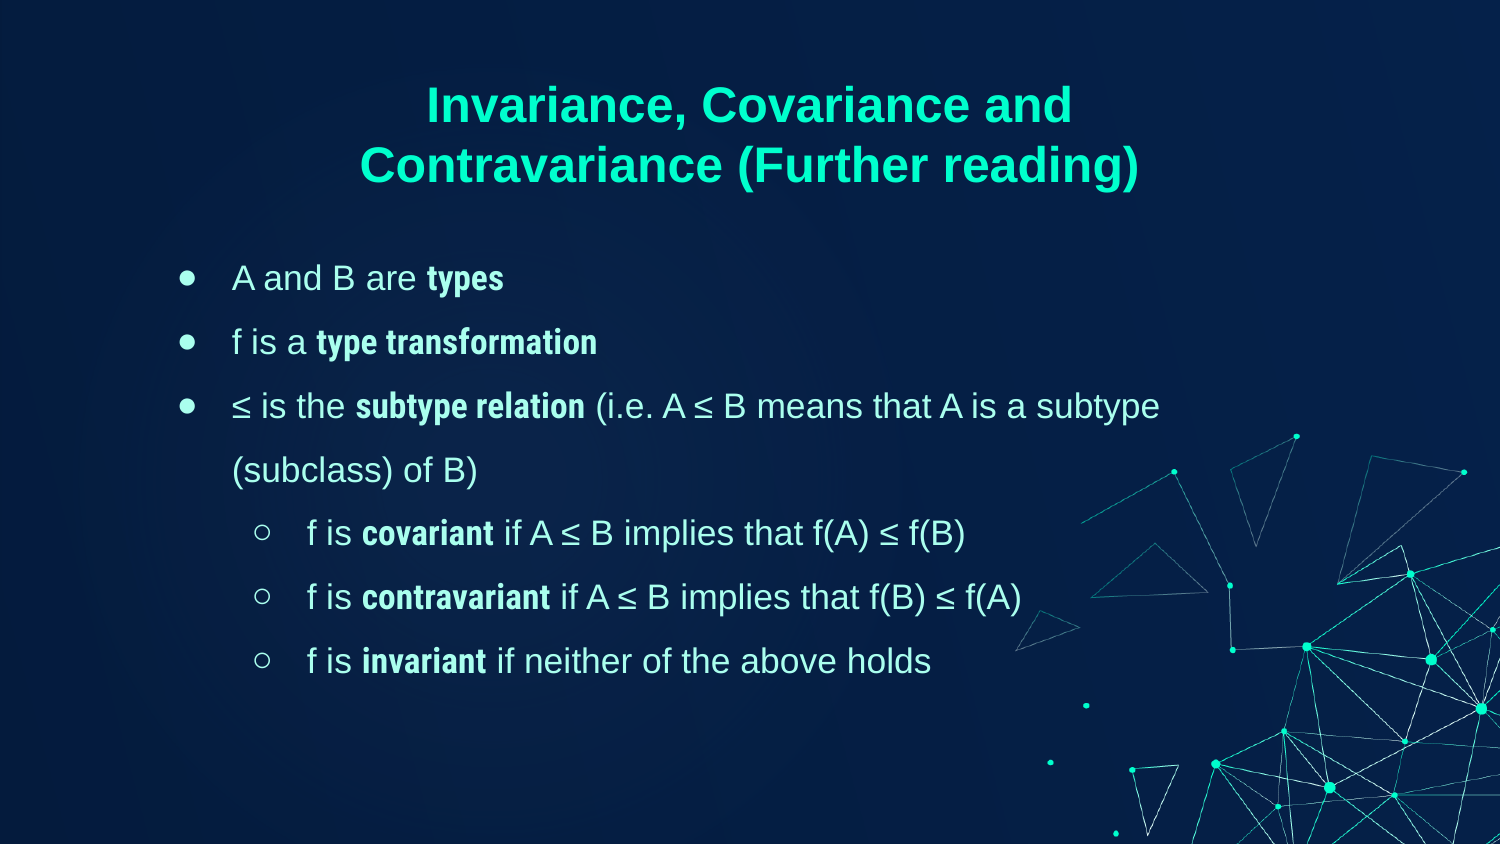

# Invariance, Covariance and Contravariance (Further reading)

A and B are types
f is a type transformation
≤ is the subtype relation (i.e. A ≤ B means that A is a subtype (subclass) of B)
f is covariant if A ≤ B implies that f(A) ≤ f(B)
f is contravariant if A ≤ B implies that f(B) ≤ f(A)
f is invariant if neither of the above holds